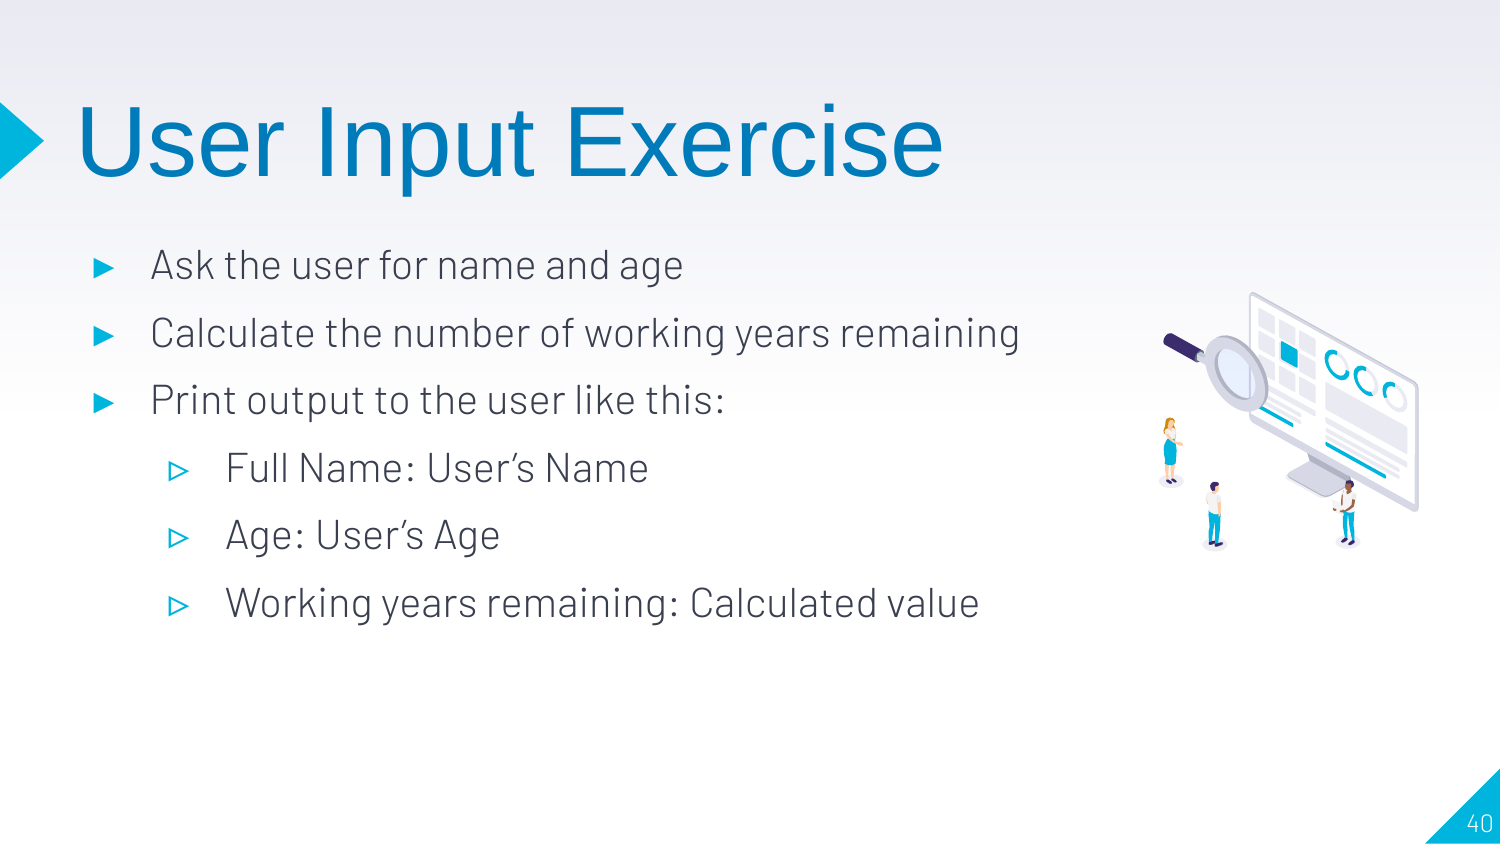

# User Input Exercise
Ask the user for name and age
Calculate the number of working years remaining
Print output to the user like this:
Full Name: User’s Name
Age: User’s Age
Working years remaining: Calculated value

40